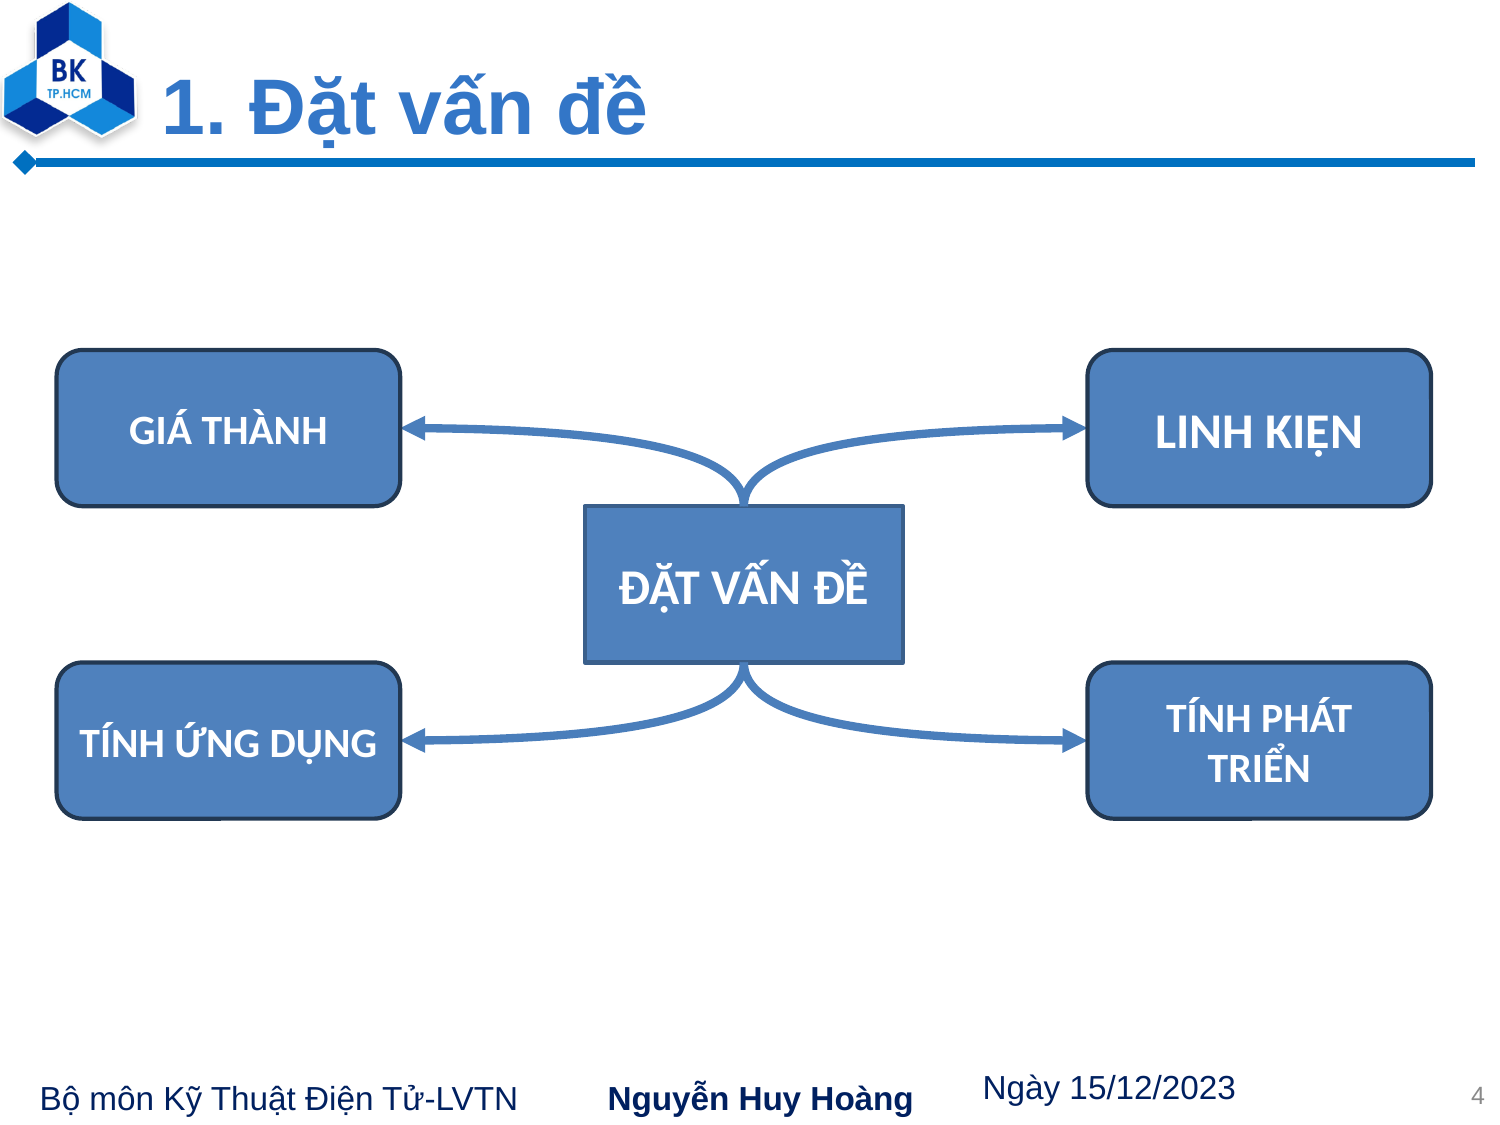

# 1. Đặt vấn đề
GIÁ THÀNH
LINH KIỆN
ĐẶT VẤN ĐỀ
TÍNH ỨNG DỤNG
TÍNH PHÁT TRIỂN
4